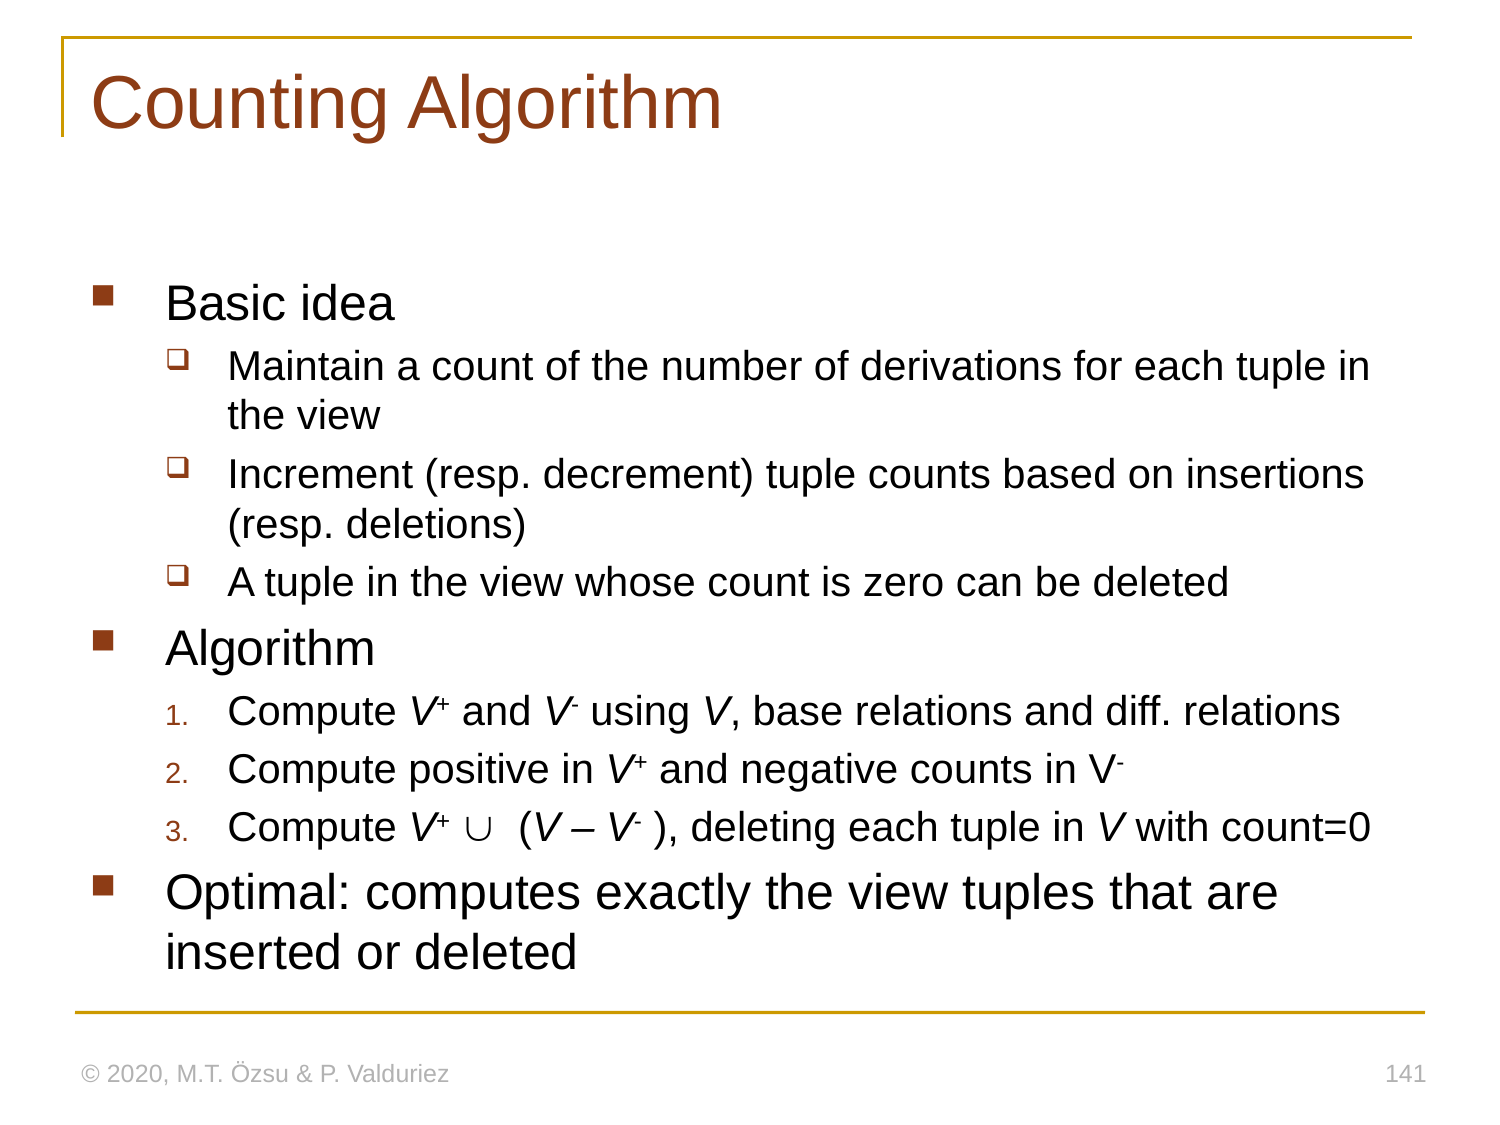

# Counting Algorithm
Basic idea
Maintain a count of the number of derivations for each tuple in the view
Increment (resp. decrement) tuple counts based on insertions (resp. deletions)
A tuple in the view whose count is zero can be deleted
Algorithm
Compute V+ and V- using V, base relations and diff. relations
Compute positive in V+ and negative counts in V-
Compute V+ ∪  (V – V- ), deleting each tuple in V with count=0
Optimal: computes exactly the view tuples that are inserted or deleted
© 2020, M.T. Özsu & P. Valduriez
141